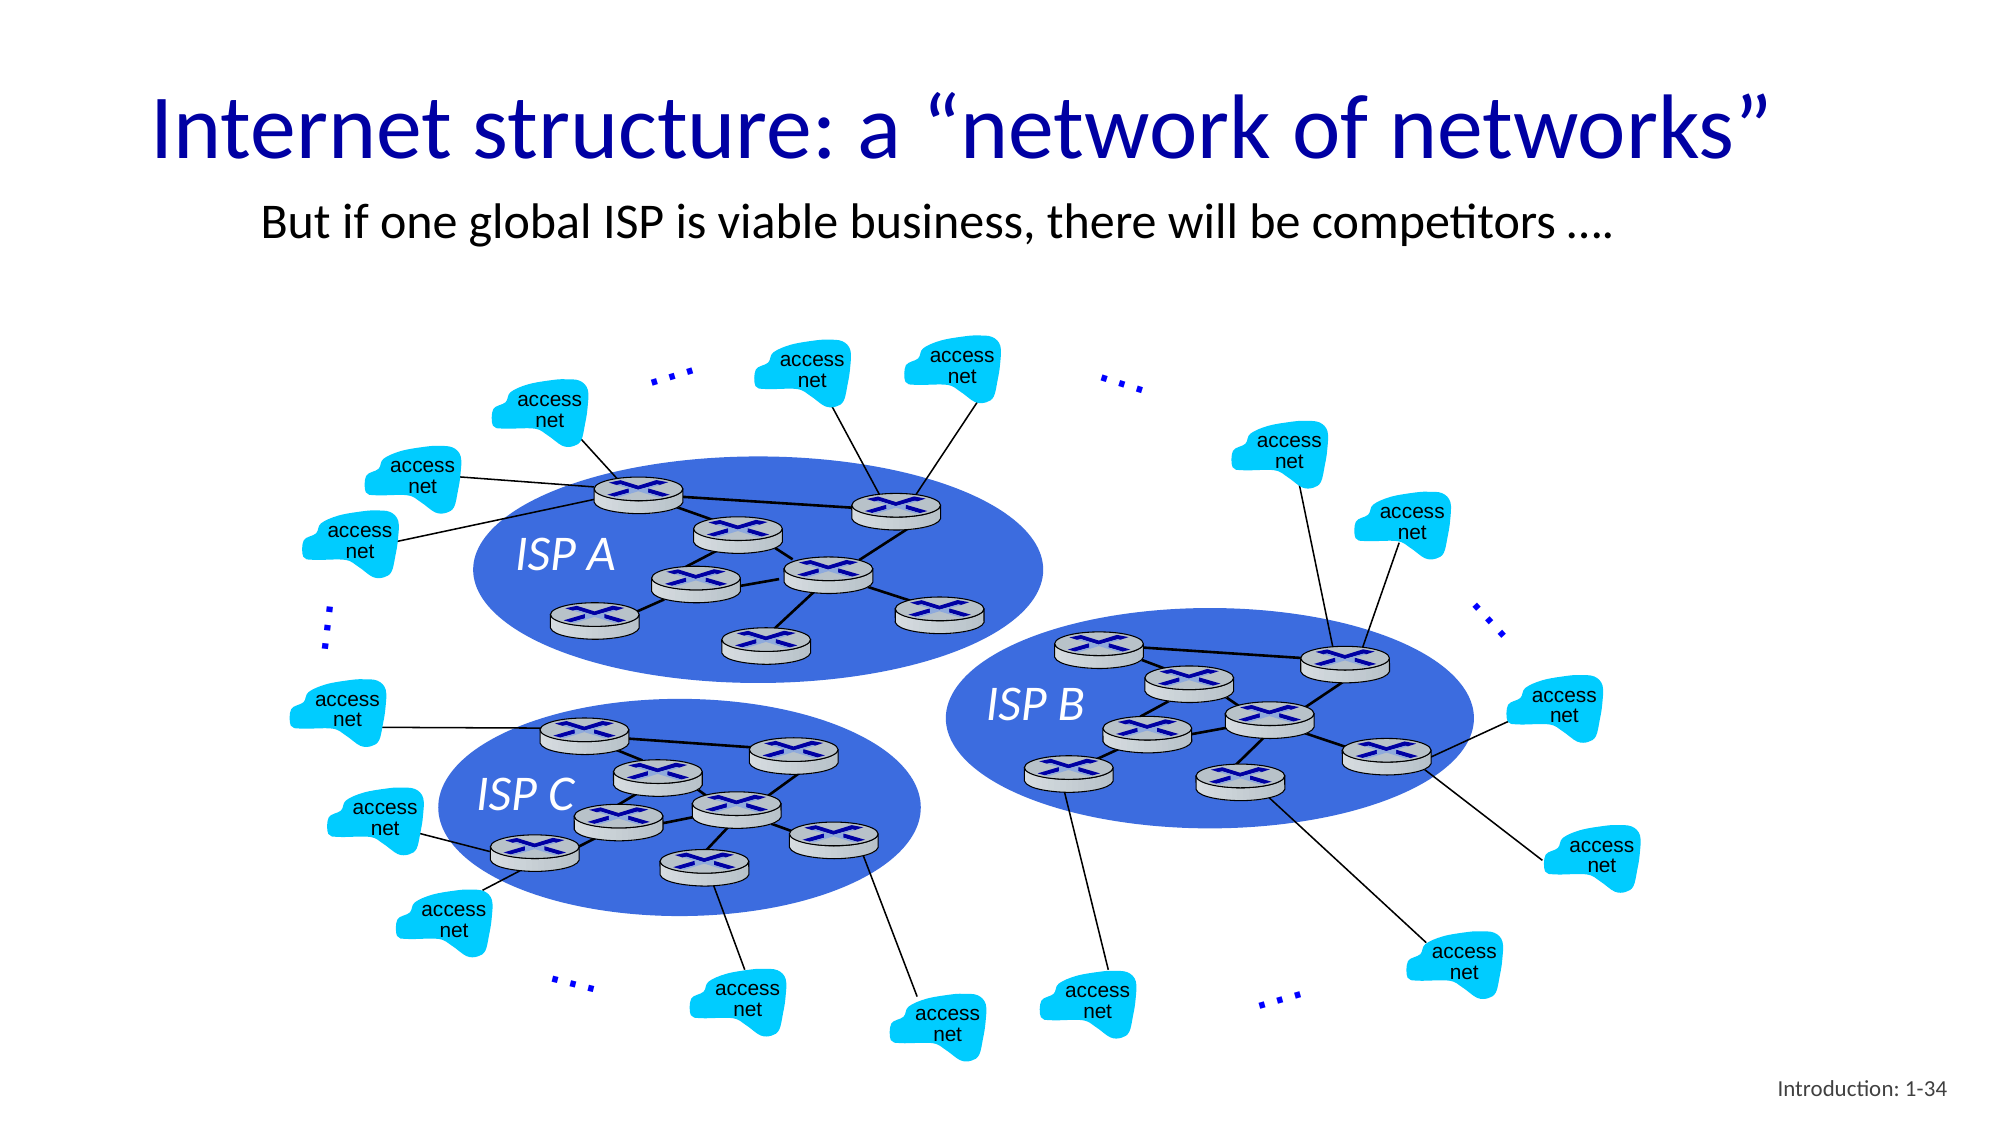

# Internet structure: a “network of networks”
But if one global ISP is viable business, there will be competitors ….
…
…

access
net

access
net

access
net

access
net

access
net

access
net

access
net
…
…

access
net

access
net

access
net

access
net

access
net

access
net
…

access
net

access
net
…

access
net

ISP A

ISP B

ISP C

Introduction: 1-34